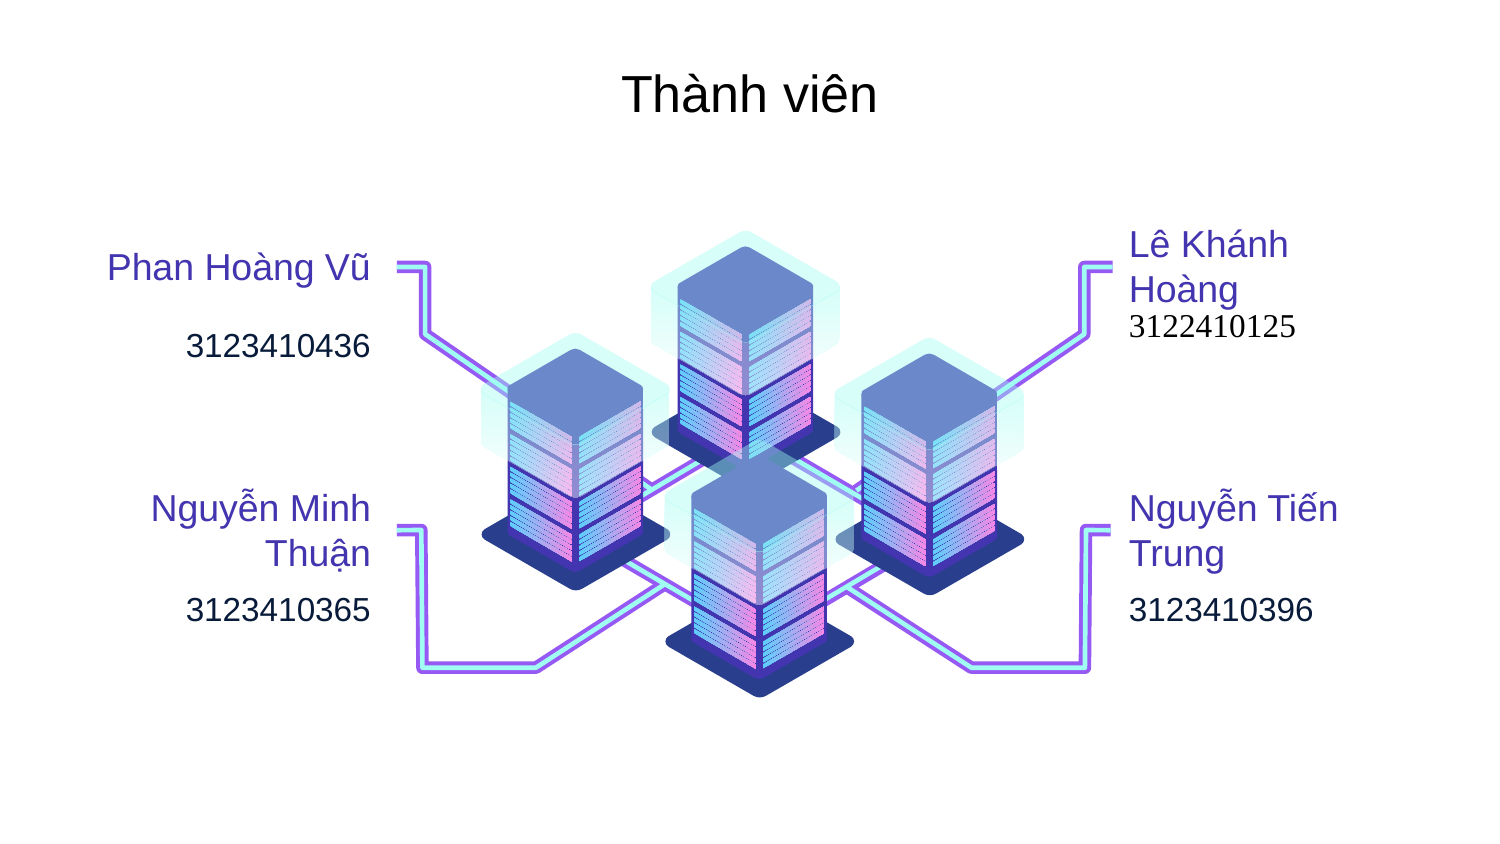

# Thành viên

Lê Khánh Hoàng
3122410125

Phan Hoàng Vũ
3123410436

Nguyễn Minh Thuận
3123410365
Nguyễn Tiến Trung
3123410396